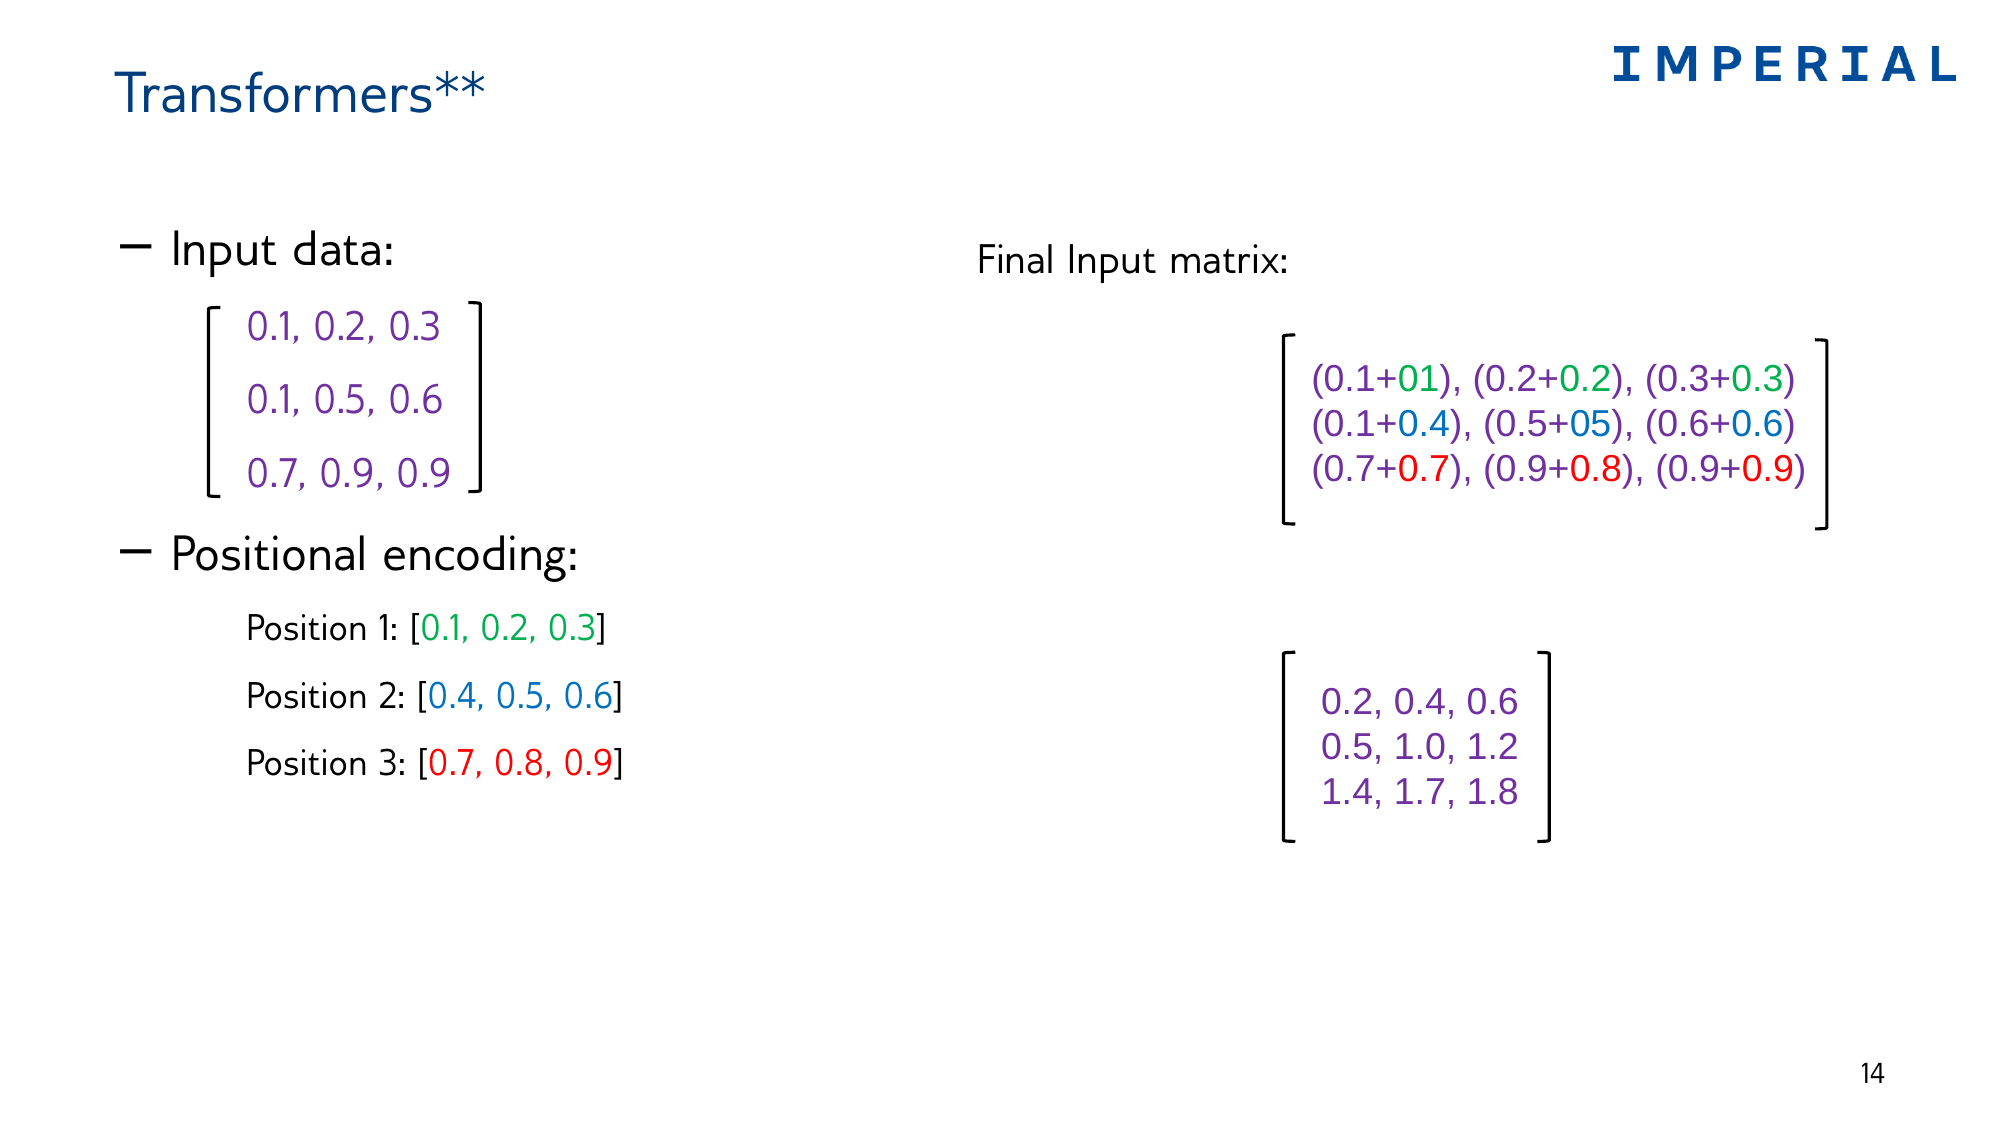

# Transformers**
Input data:
0.1, 0.2, 0.3
0.1, 0.5, 0.6
0.7, 0.9, 0.9
Positional encoding:
Position 1: [0.1, 0.2, 0.3]
Position 2: [0.4, 0.5, 0.6]
Position 3: [0.7, 0.8, 0.9]

Final Input matrix:

(0.1+01), (0.2+0.2), (0.3+0.3)
(0.1+0.4), (0.5+05), (0.6+0.6)
(0.7+0.7), (0.9+0.8), (0.9+0.9)

0.2, 0.4, 0.6
0.5, 1.0, 1.2
1.4, 1.7, 1.8

14